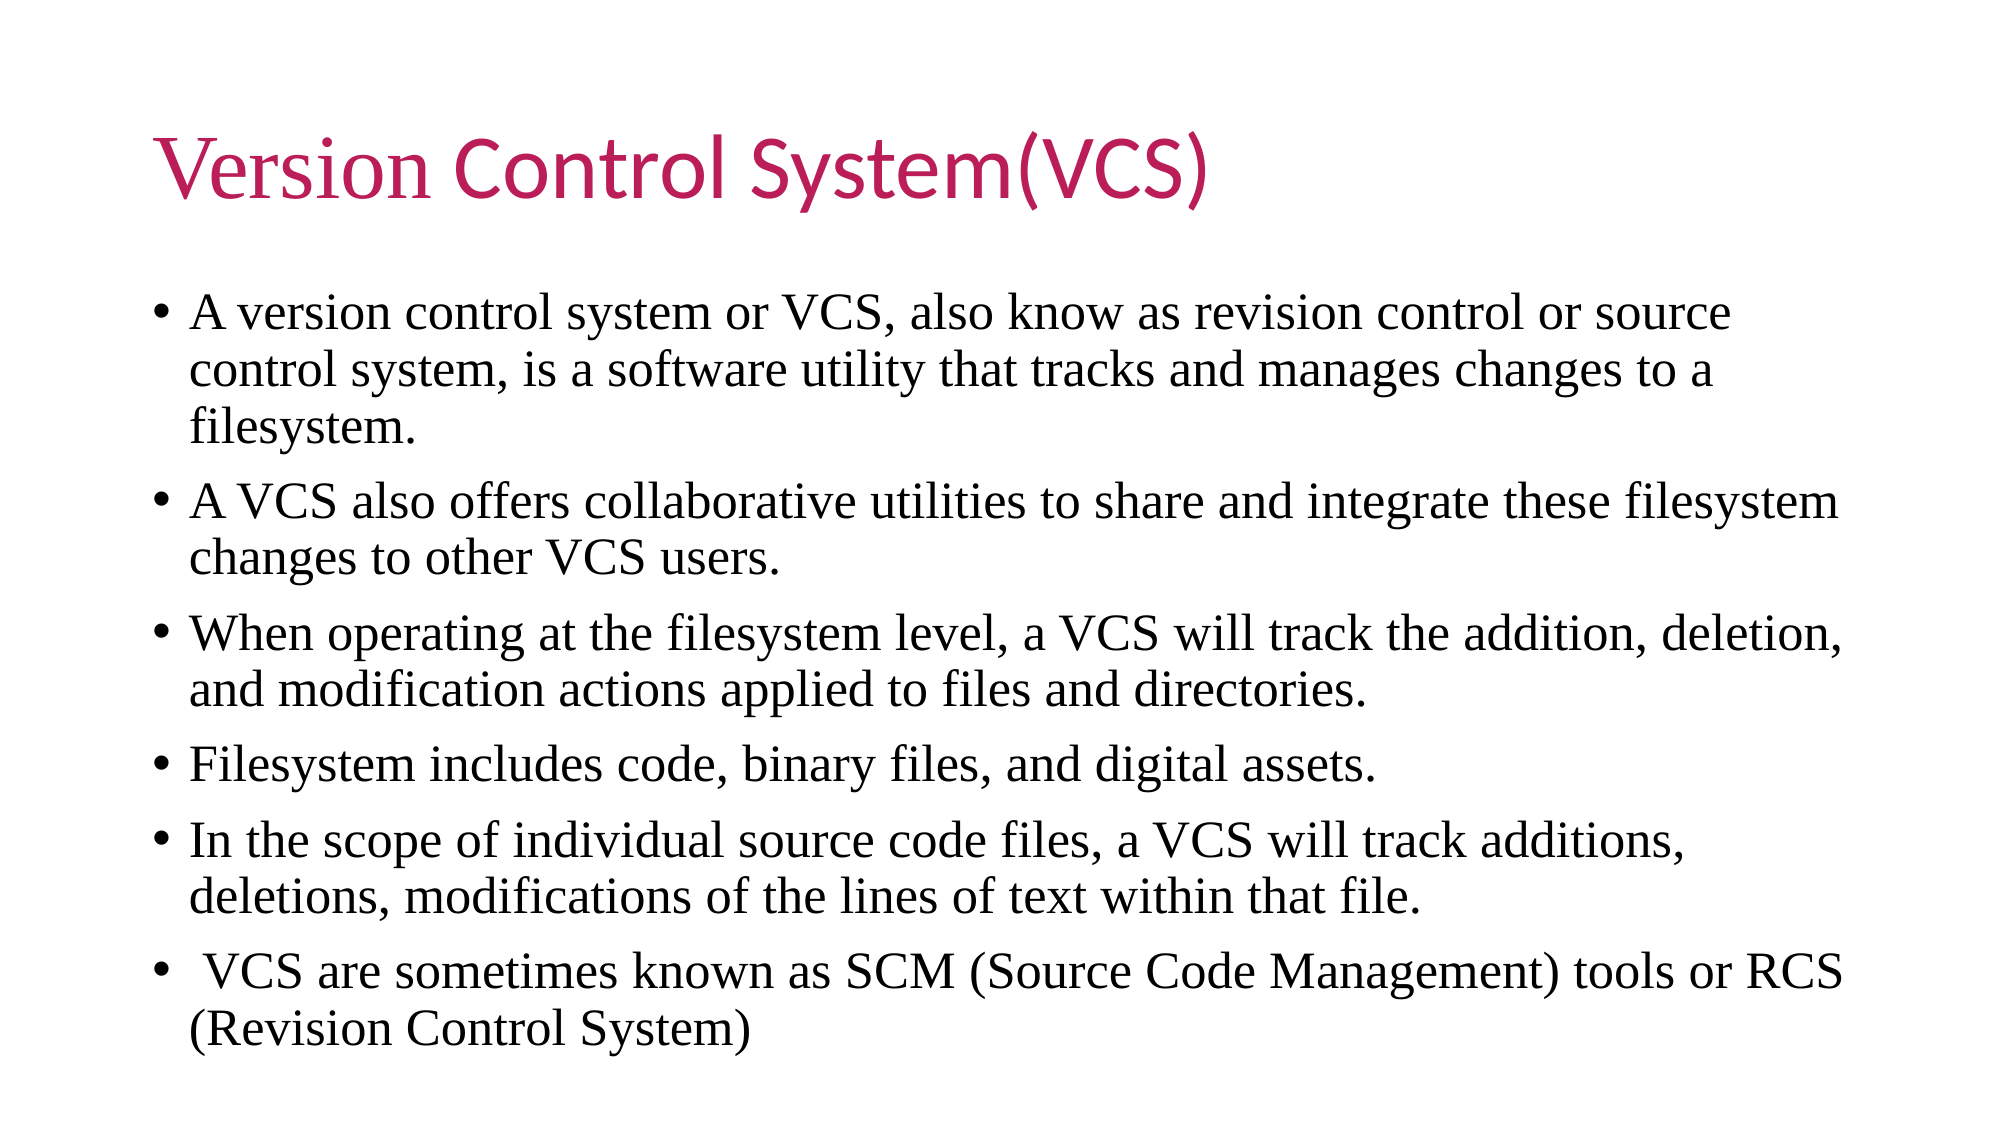

# Version Control System(VCS)
A version control system or VCS, also know as revision control or source control system, is a software utility that tracks and manages changes to a filesystem.
A VCS also offers collaborative utilities to share and integrate these filesystem changes to other VCS users.
When operating at the filesystem level, a VCS will track the addition, deletion, and modification actions applied to files and directories.
Filesystem includes code, binary files, and digital assets.
In the scope of individual source code files, a VCS will track additions, deletions, modifications of the lines of text within that file.
 VCS are sometimes known as SCM (Source Code Management) tools or RCS (Revision Control System)